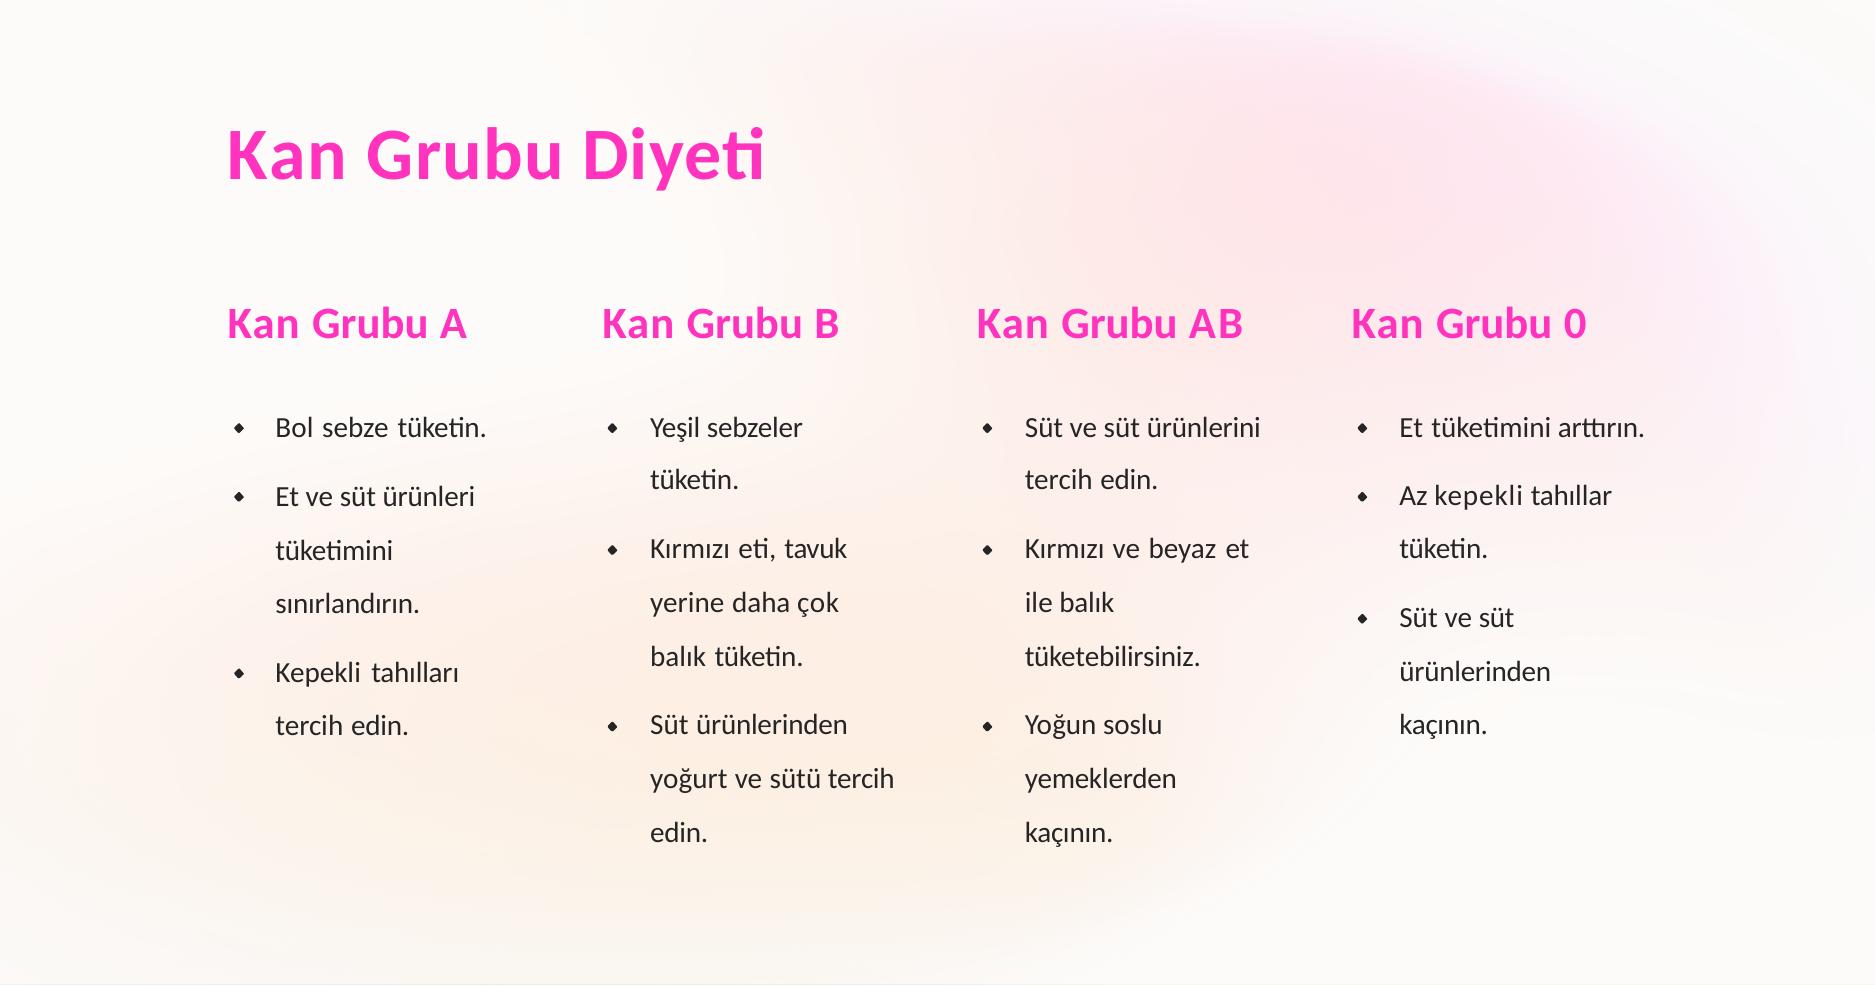

# Kan Grubu Diyeti
Kan Grubu A
Kan Grubu B
Kan Grubu AB
Kan Grubu 0
Yeşil sebzeler tüketin.
Kırmızı eti, tavuk yerine daha çok balık tüketin.
Süt ürünlerinden yoğurt ve sütü tercih edin.
Süt ve süt ürünlerini tercih edin.
Kırmızı ve beyaz et ile balık tüketebilirsiniz.
Yoğun soslu yemeklerden kaçının.
Bol sebze tüketin.
Et ve süt ürünleri tüketimini sınırlandırın.
Et tüketimini arttırın.
Az kepekli tahıllar tüketin.
Süt ve süt ürünlerinden kaçının.

Kepekli tahılları tercih edin.